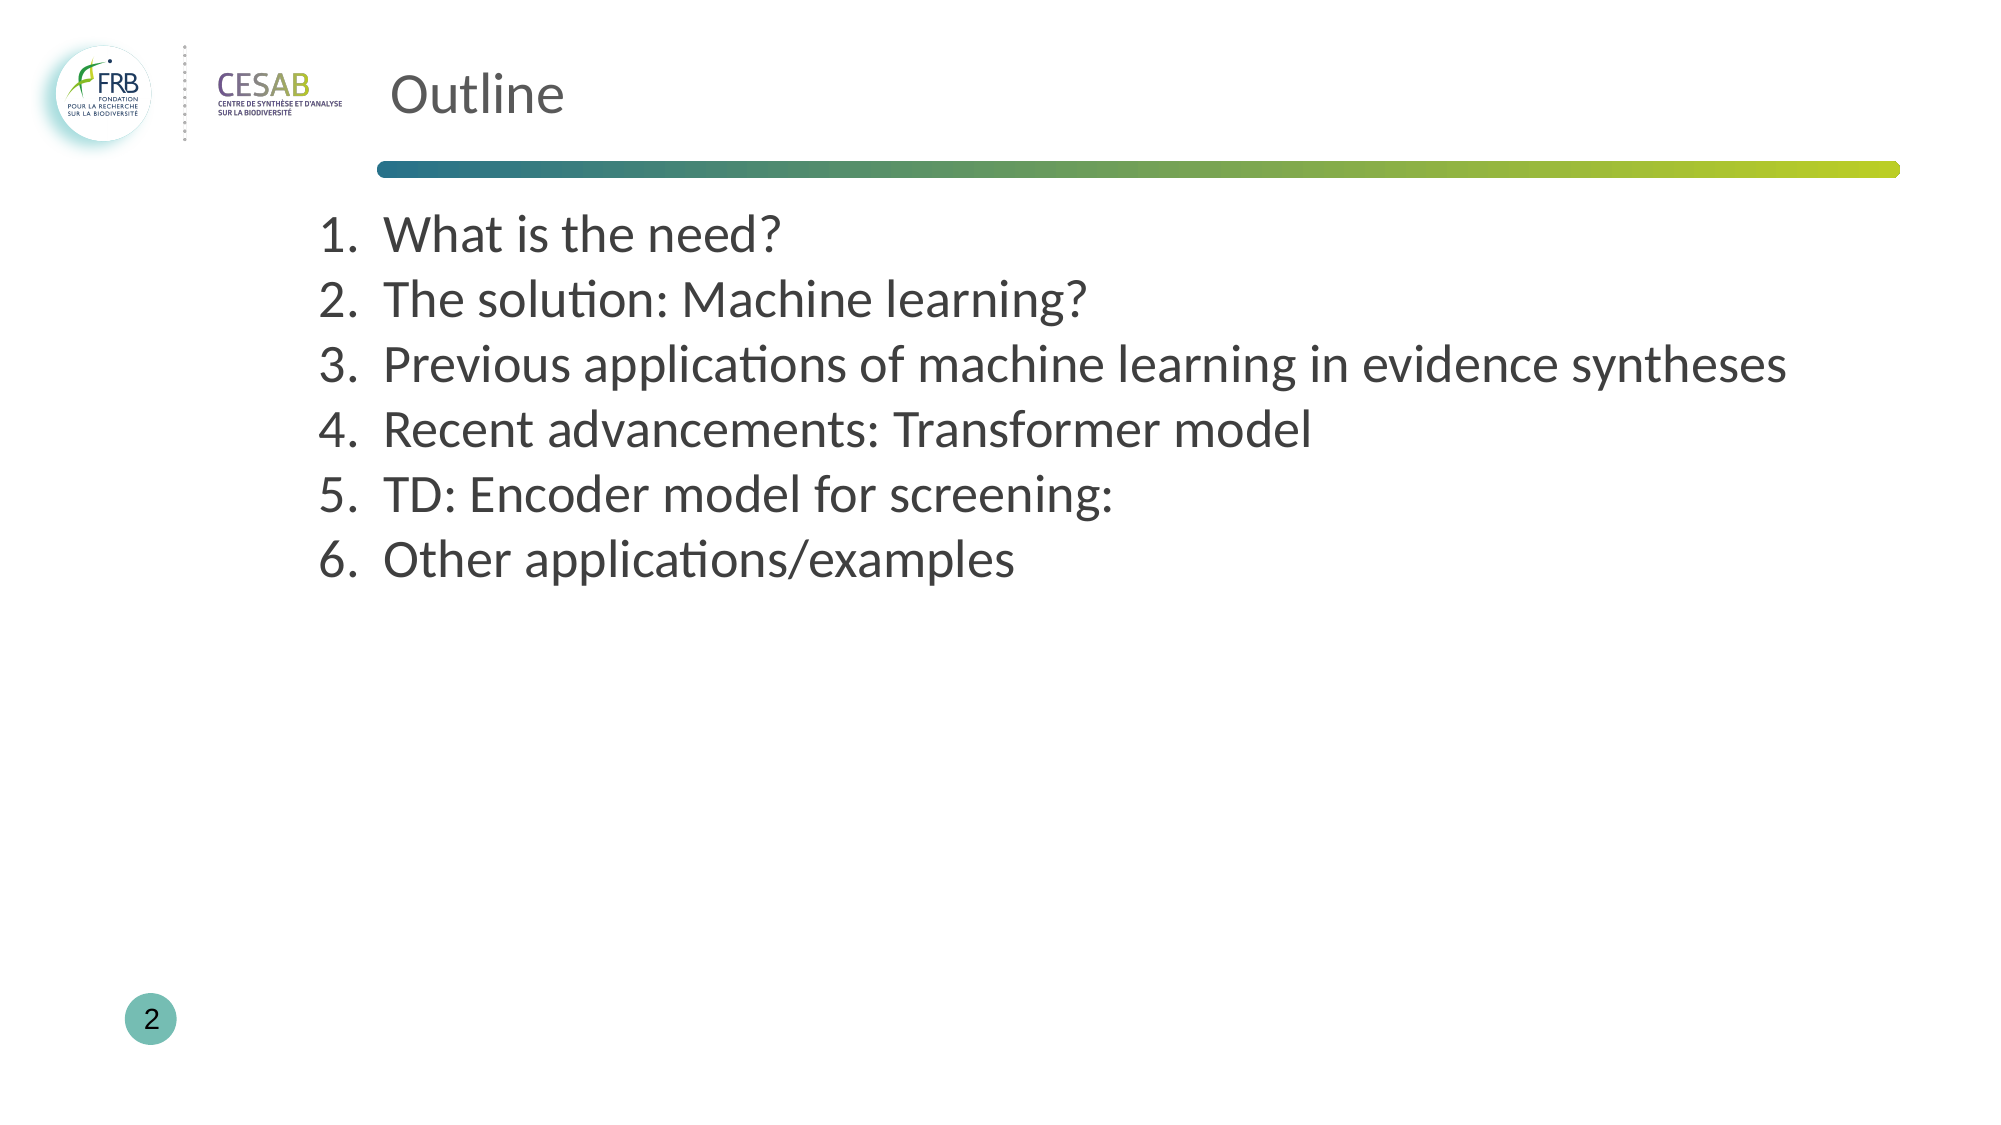

# Outline
What is the need?
The solution: Machine learning?
Previous applications of machine learning in evidence syntheses
Recent advancements: Transformer model
TD: Encoder model for screening:
Other applications/examples

2